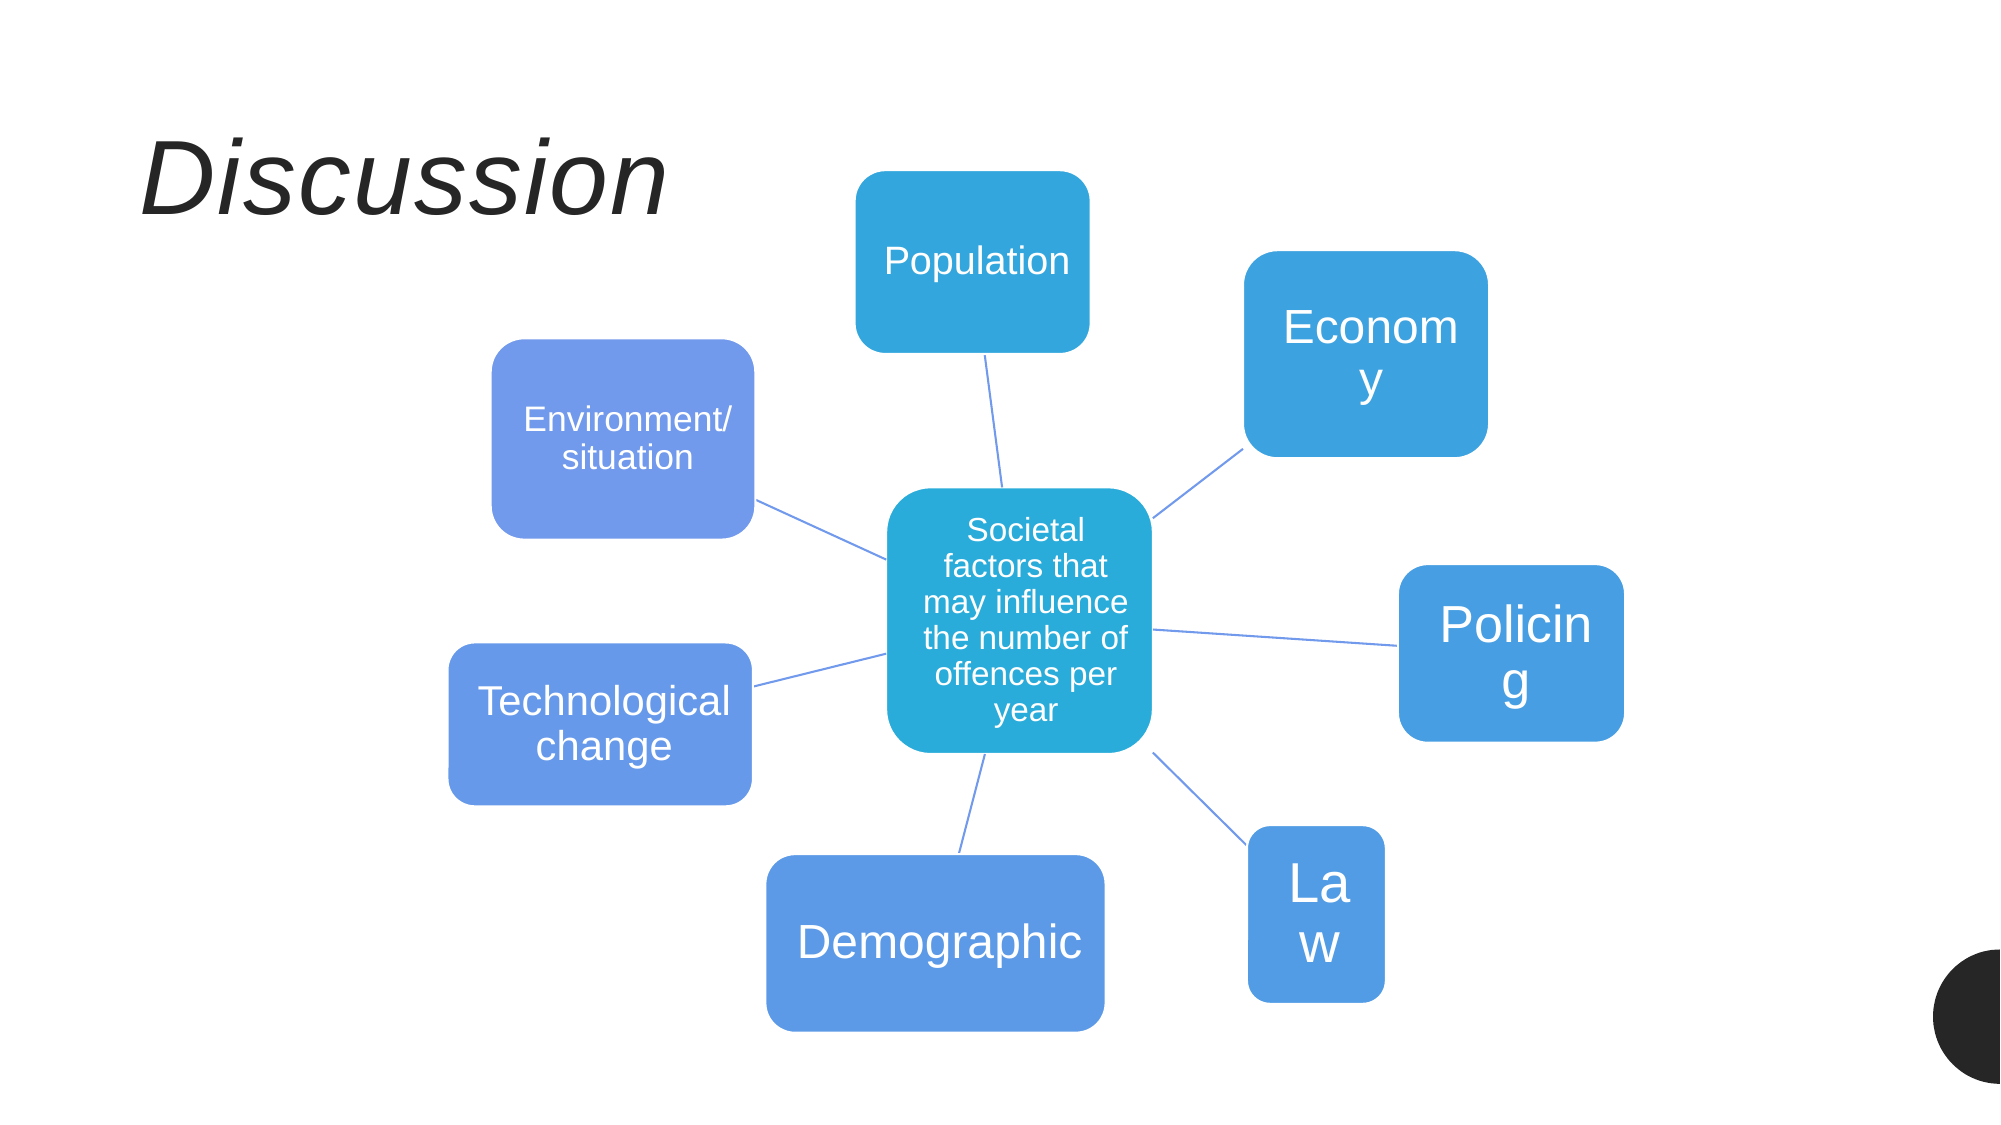

# Discussion
Societal factors that may influence the number of offences per year
Population
Economy
Policing
Law
Demographic
Technological change
Environment/ situation